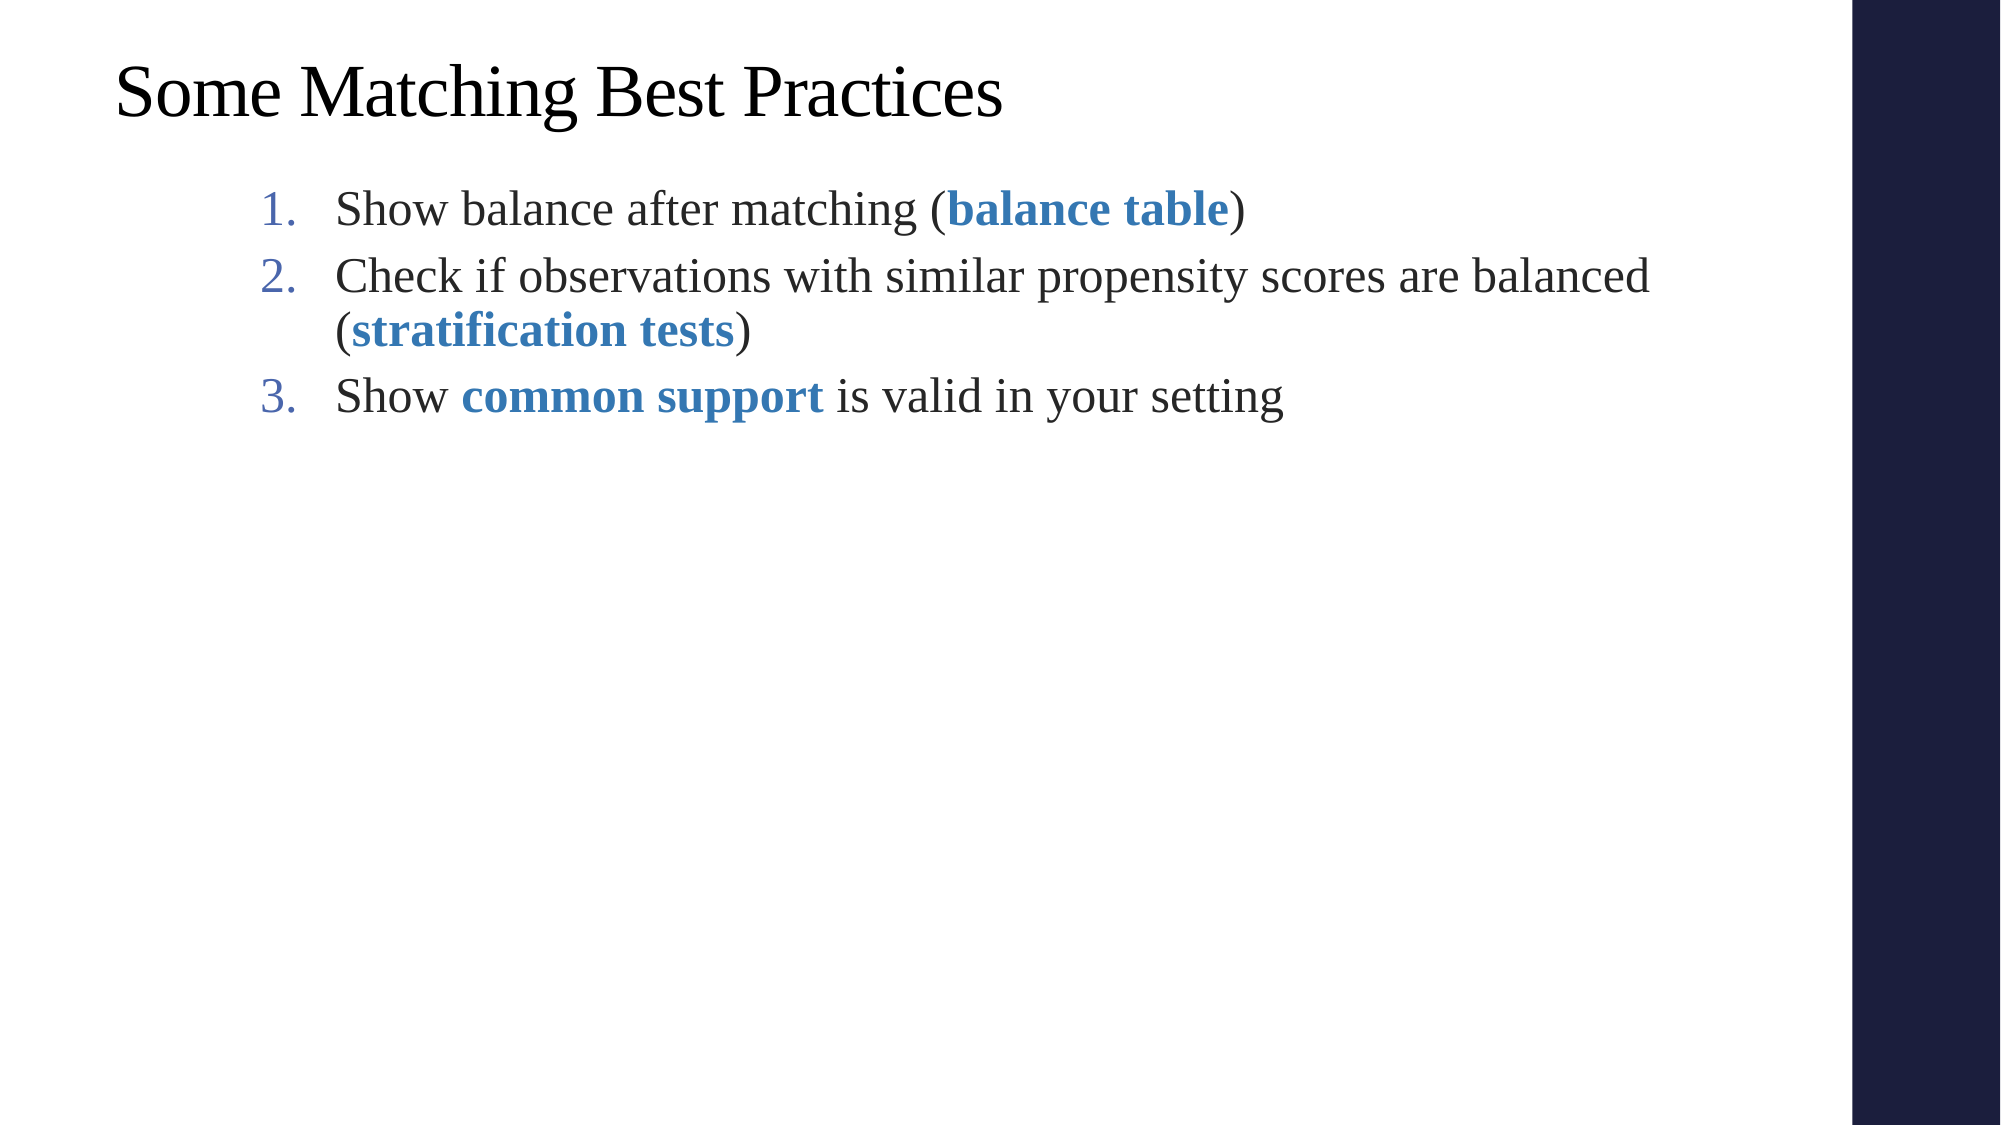

# Some Matching Best Practices
Show balance after matching (balance table)
Check if observations with similar propensity scores are balanced (stratification tests)
Show common support is valid in your setting